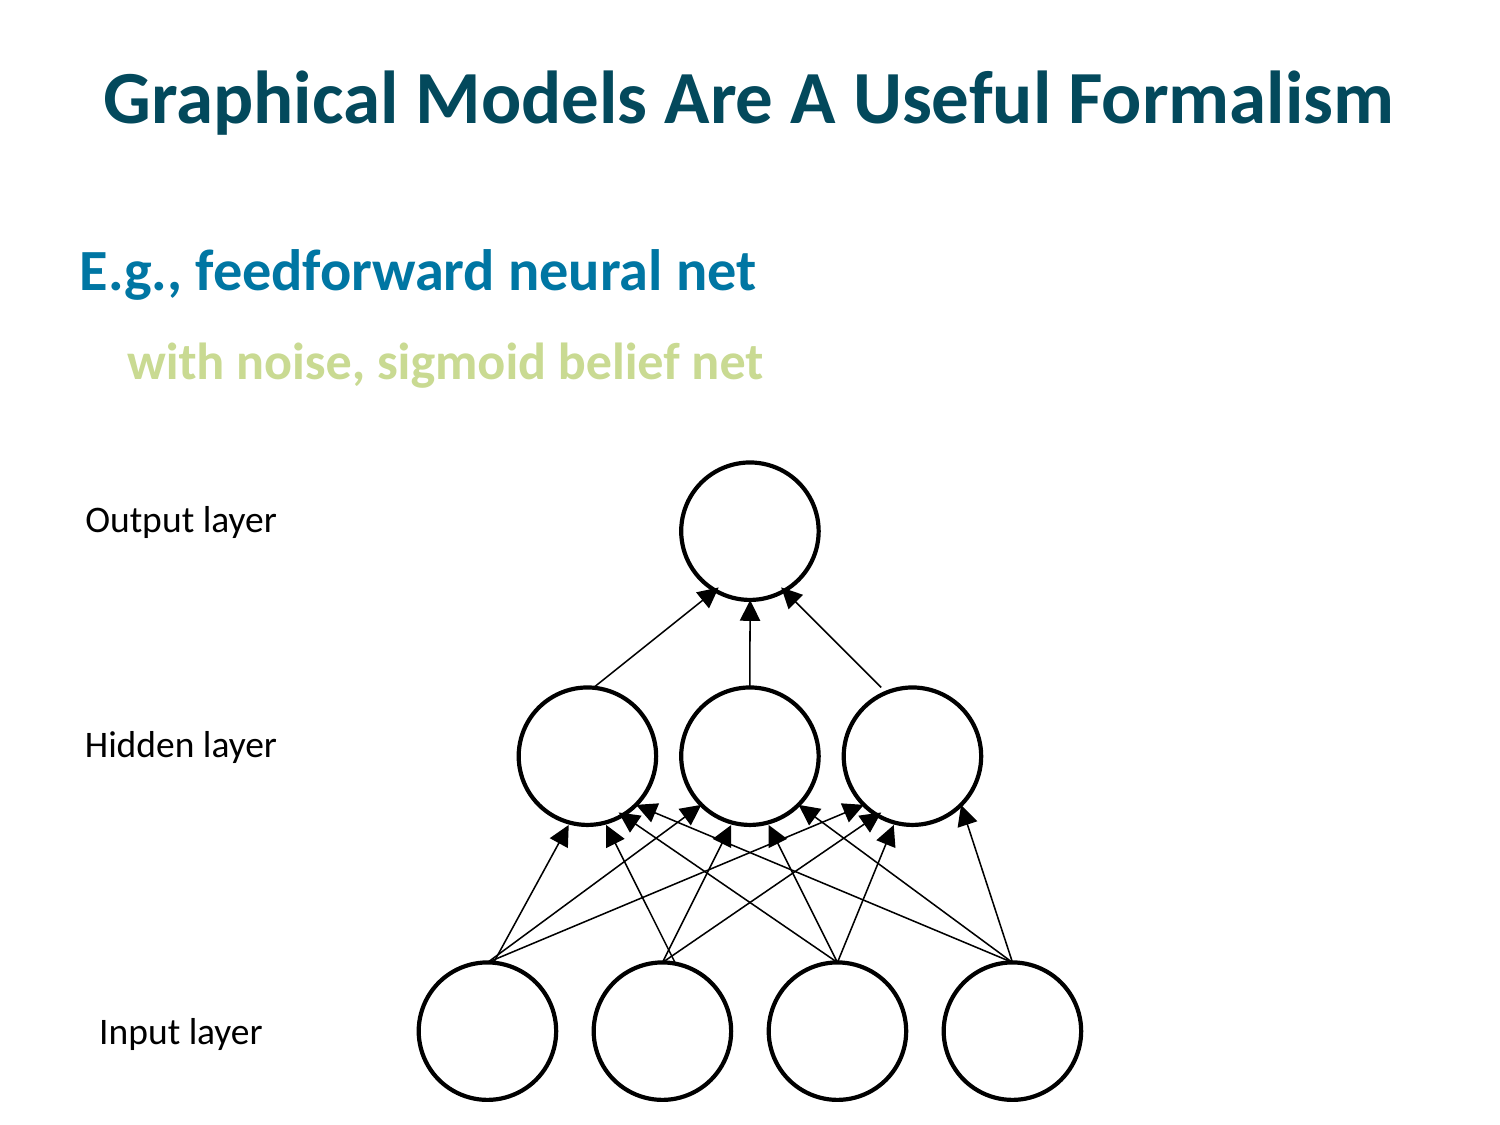

# Graphical Models Are A Useful Formalism
E.g., feedforward neural net
with noise, sigmoid belief net

Output layer
Hidden layer
Input layer